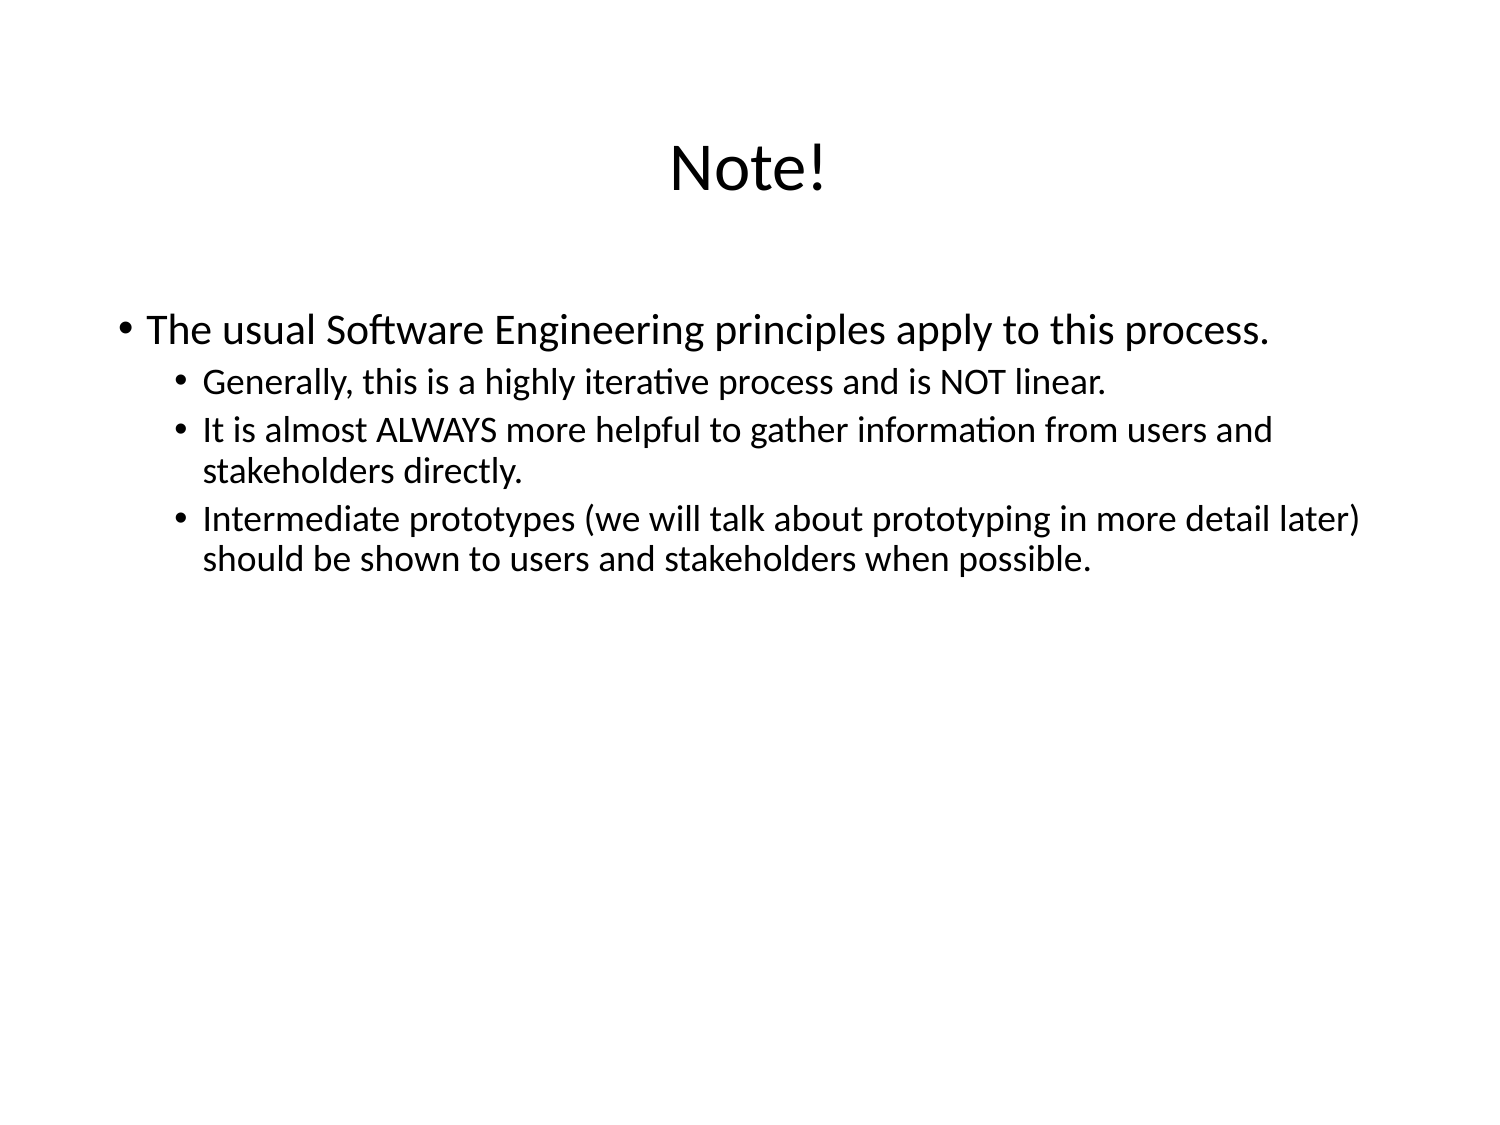

# Note!
The usual Software Engineering principles apply to this process.
Generally, this is a highly iterative process and is NOT linear.
It is almost ALWAYS more helpful to gather information from users and stakeholders directly.
Intermediate prototypes (we will talk about prototyping in more detail later) should be shown to users and stakeholders when possible.